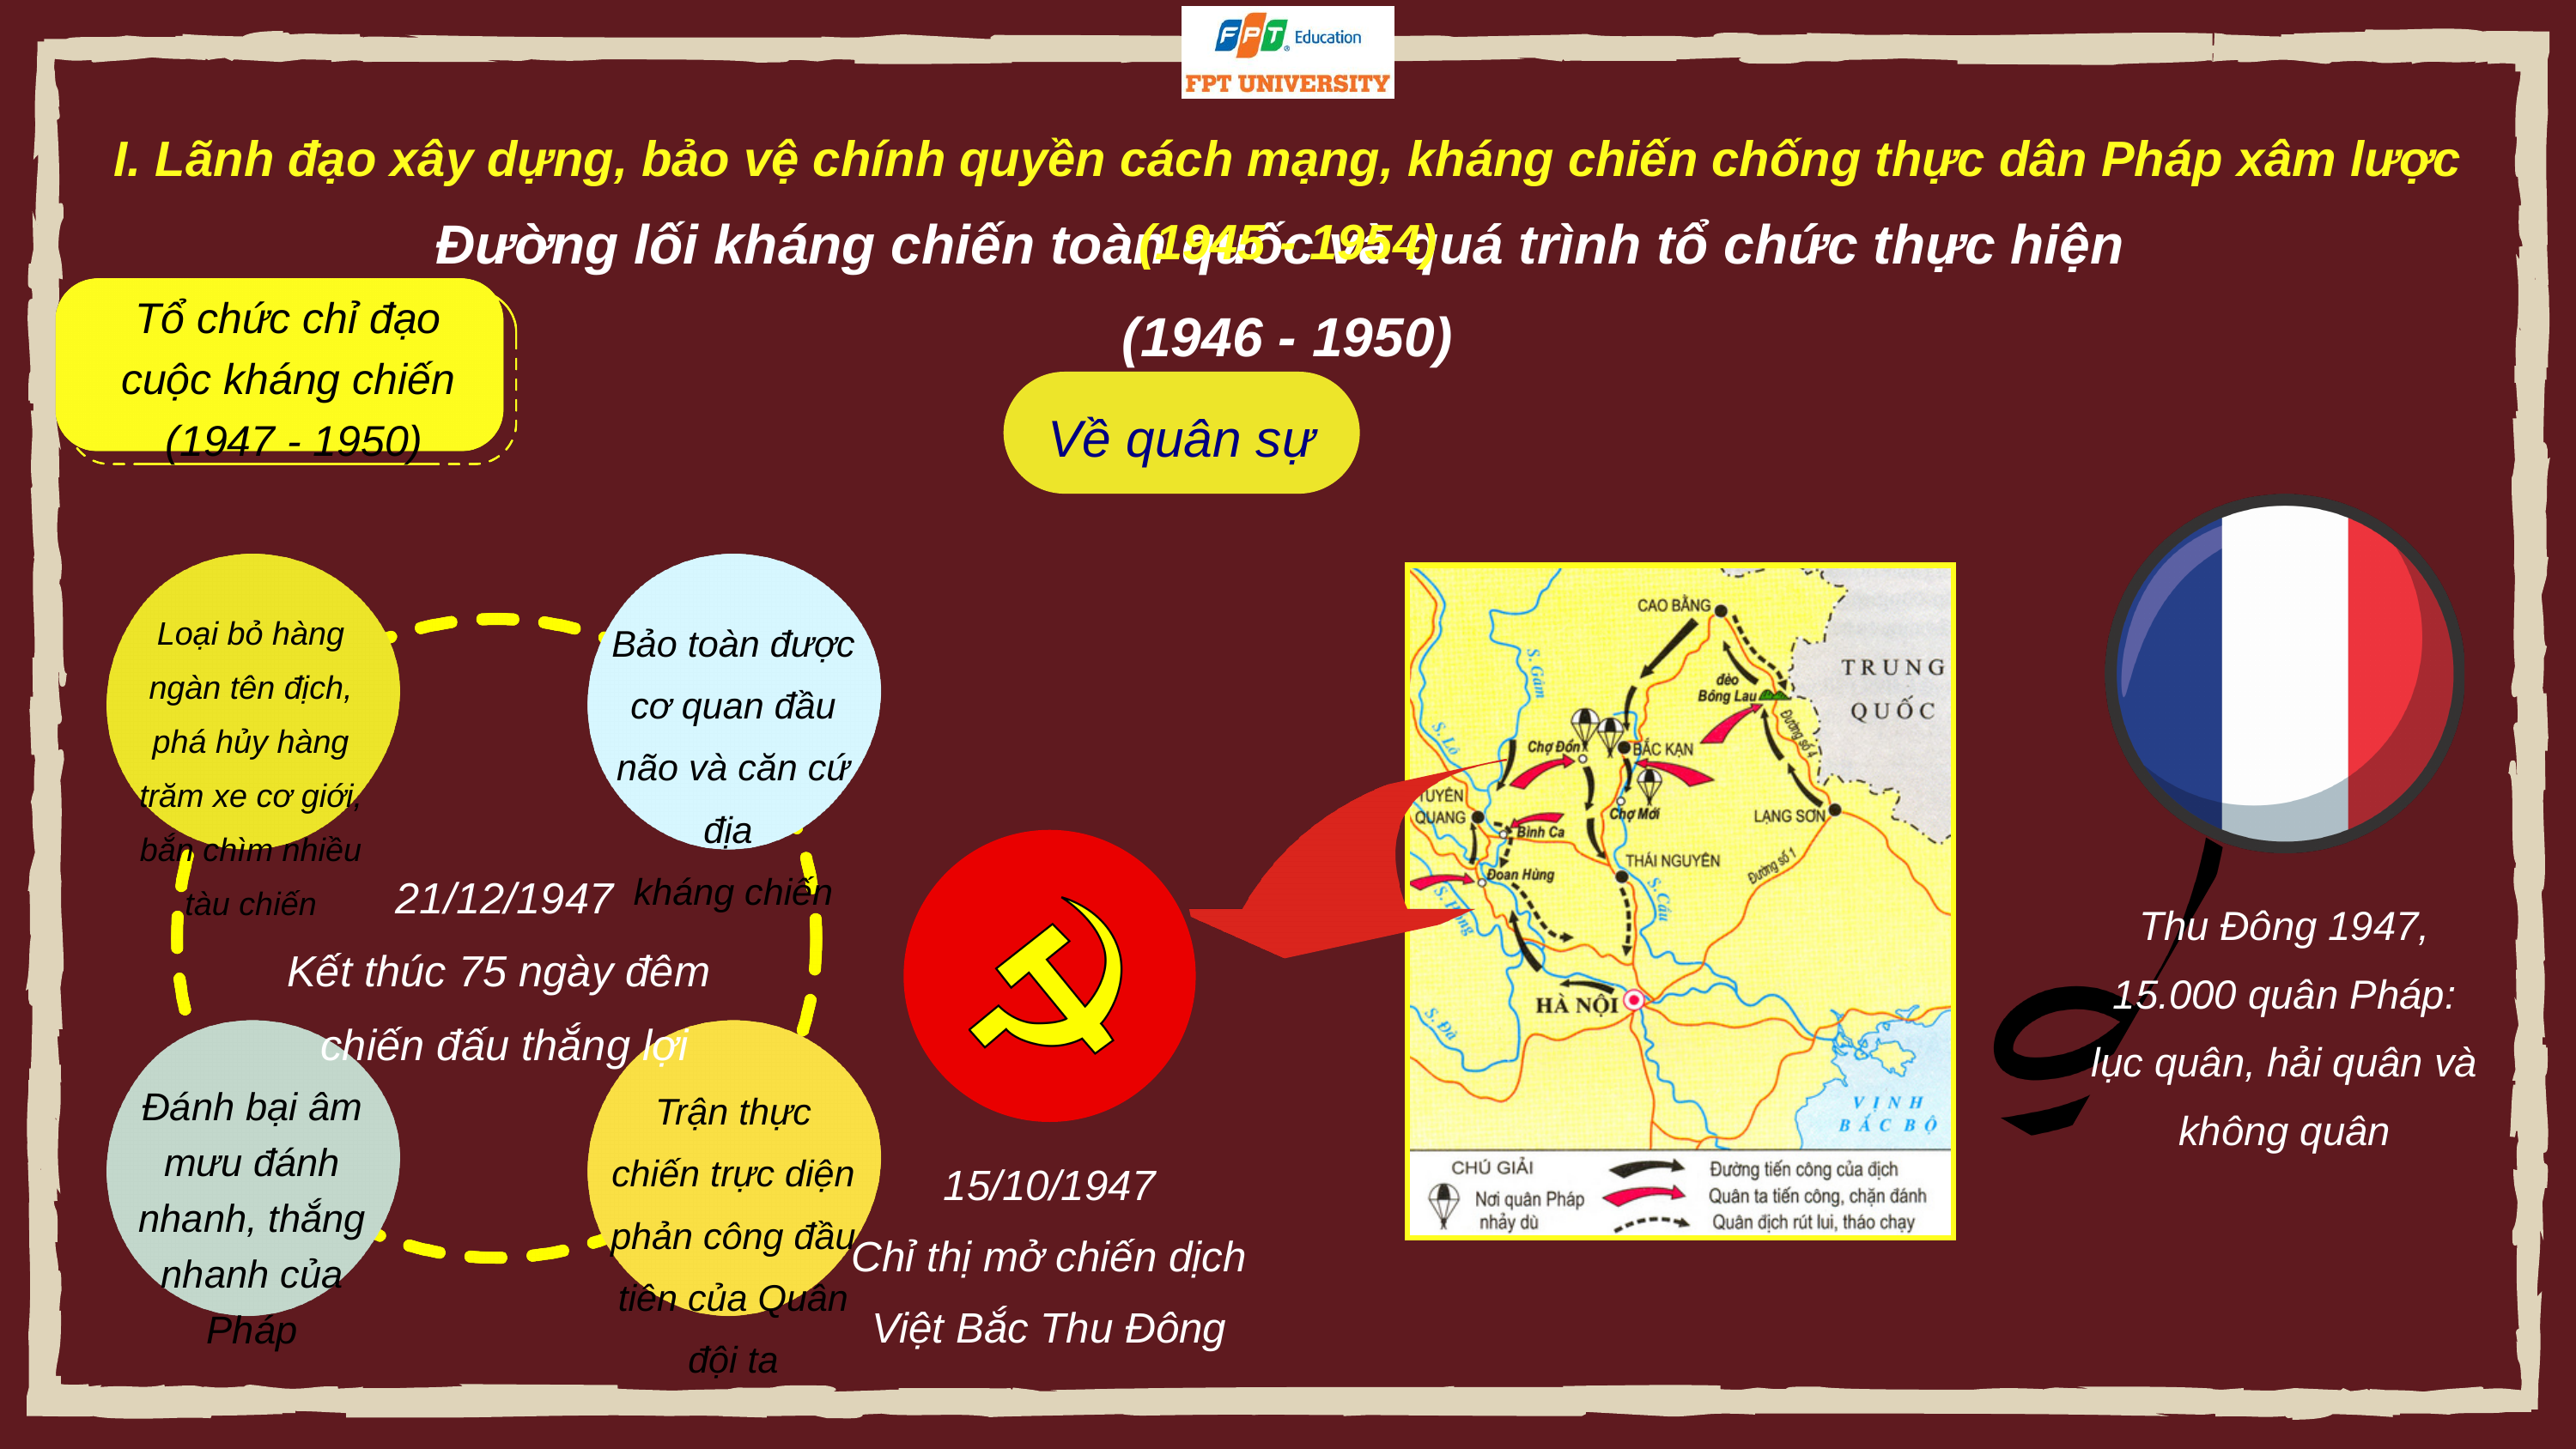

I. Lãnh đạo xây dựng, bảo vệ chính quyền cách mạng, kháng chiến chống thực dân Pháp xâm lược (1945 - 1954)
Đường lối kháng chiến toàn quốc và quá trình tổ chức thực hiện  (1946 - 1950)

Tổ chức chỉ đạo
cuộc kháng chiến
(1947 - 1950)

Về quân sự

Loại bỏ hàng ngàn tên địch, phá hủy hàng trăm xe cơ giới, bắn chìm nhiều tàu chiến
Bảo toàn được
cơ quan đầu não và căn cứ địa
kháng chiến

21/12/1947
Kết thúc 75 ngày đêm
chiến đấu thắng lợi
Thu Đông 1947, 15.000 quân Pháp: lục quân, hải quân và không quân
Trận thực chiến trực diện phản công đầu tiên của Quân đội ta
Đánh bại âm mưu đánh nhanh, thắng nhanh của Pháp
15/10/1947
Chỉ thị mở chiến dịch
Việt Bắc Thu Đông